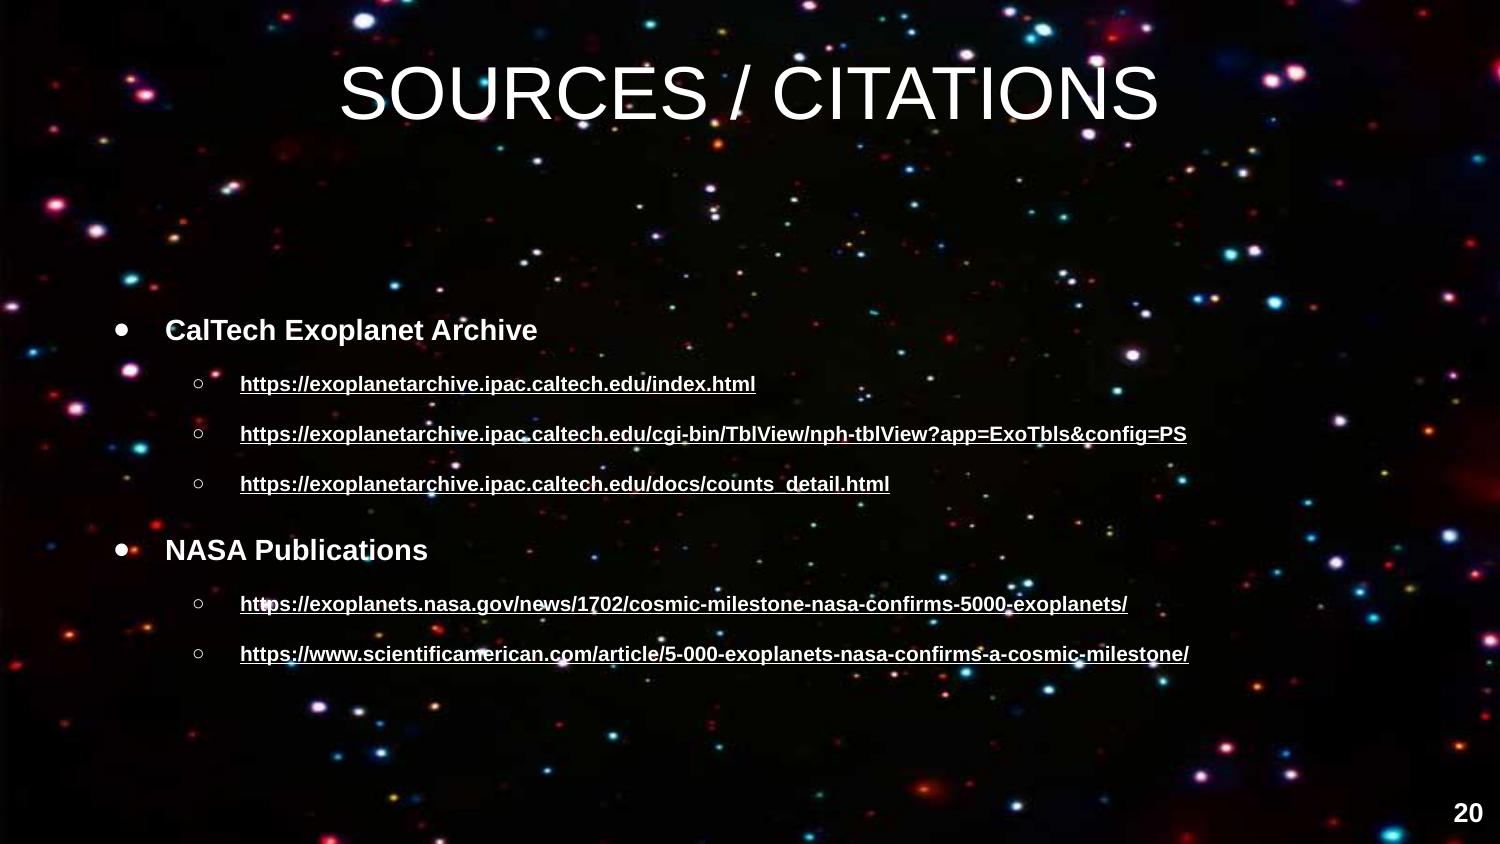

# SOURCES / CITATIONS
CalTech Exoplanet Archive
https://exoplanetarchive.ipac.caltech.edu/index.html
https://exoplanetarchive.ipac.caltech.edu/cgi-bin/TblView/nph-tblView?app=ExoTbls&config=PS
https://exoplanetarchive.ipac.caltech.edu/docs/counts_detail.html
NASA Publications
https://exoplanets.nasa.gov/news/1702/cosmic-milestone-nasa-confirms-5000-exoplanets/
https://www.scientificamerican.com/article/5-000-exoplanets-nasa-confirms-a-cosmic-milestone/
20